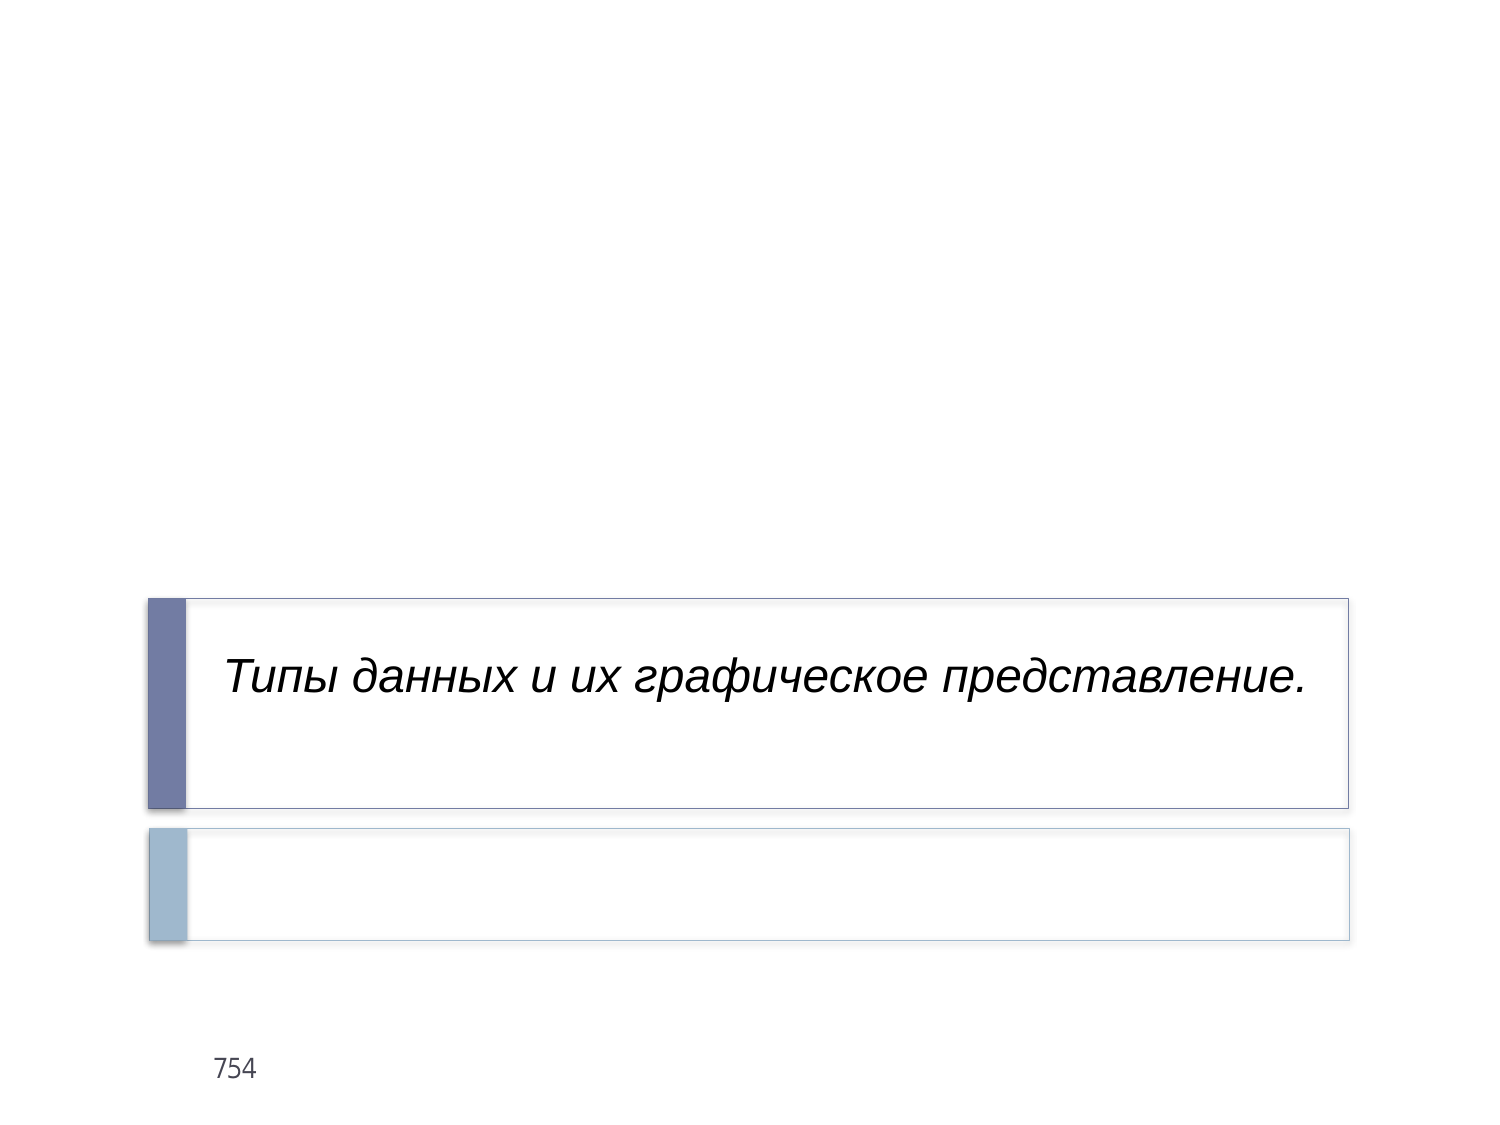

# Типы данных и их графическое представление.

754